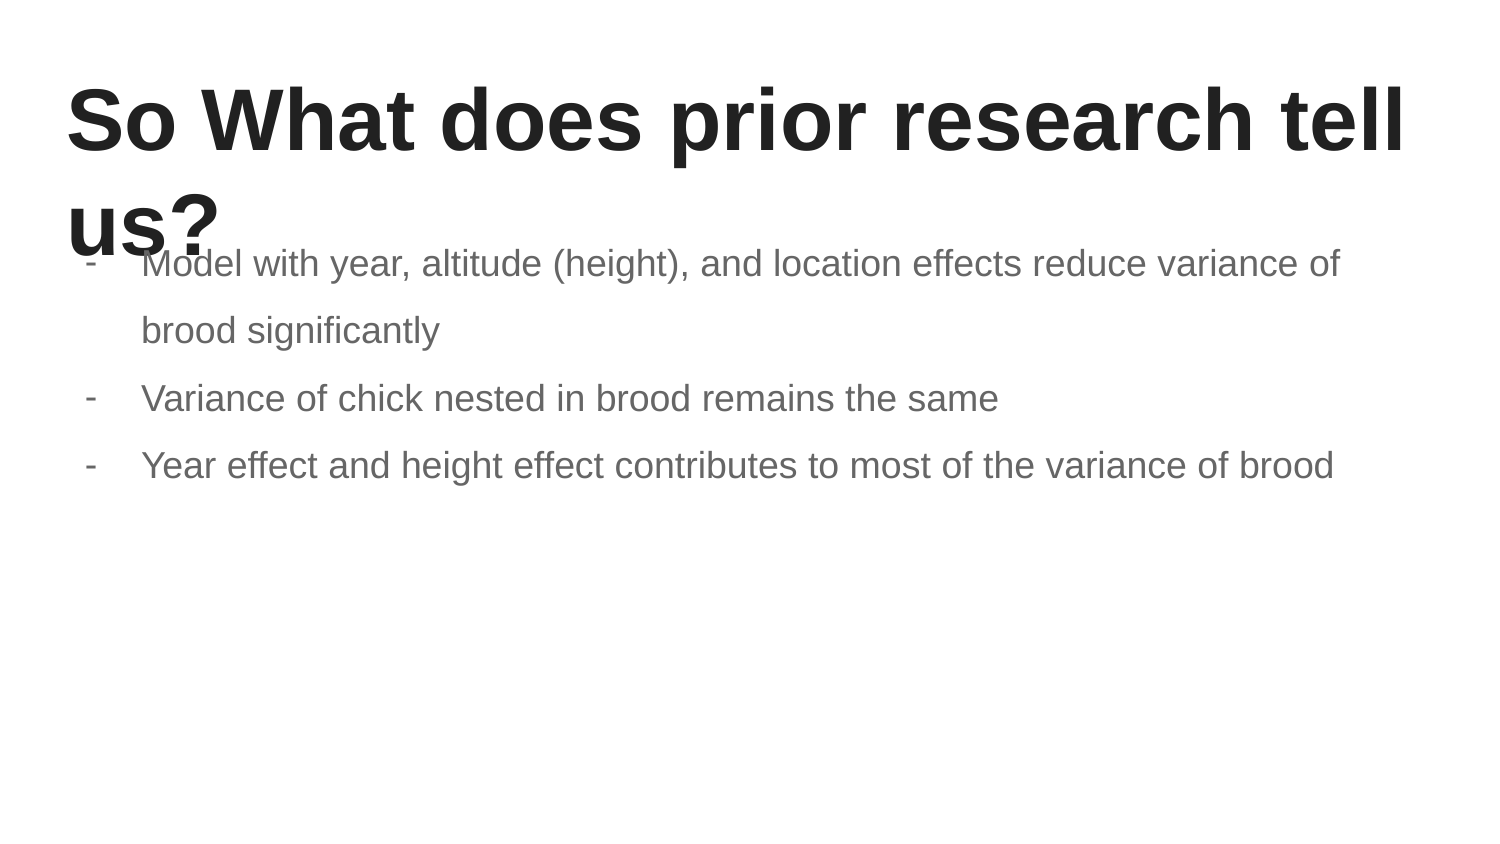

# So What does prior research tell us?
Model with year, altitude (height), and location effects reduce variance of brood significantly
Variance of chick nested in brood remains the same
Year effect and height effect contributes to most of the variance of brood